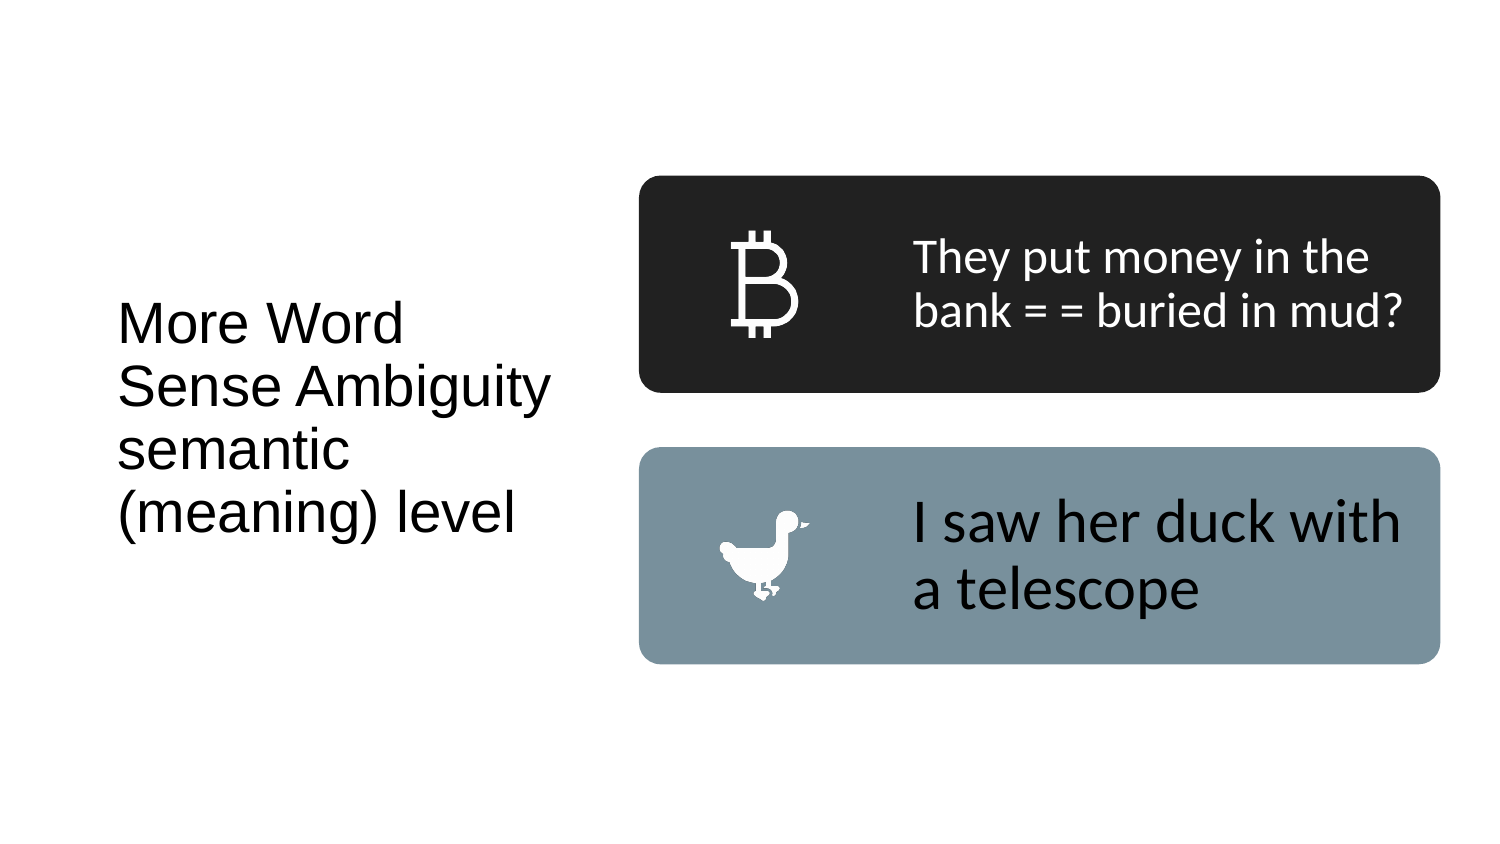

# More Word Sense Ambiguity semantic (meaning) level

They put money in the bank = = buried in mud?

I saw her duck with a telescope